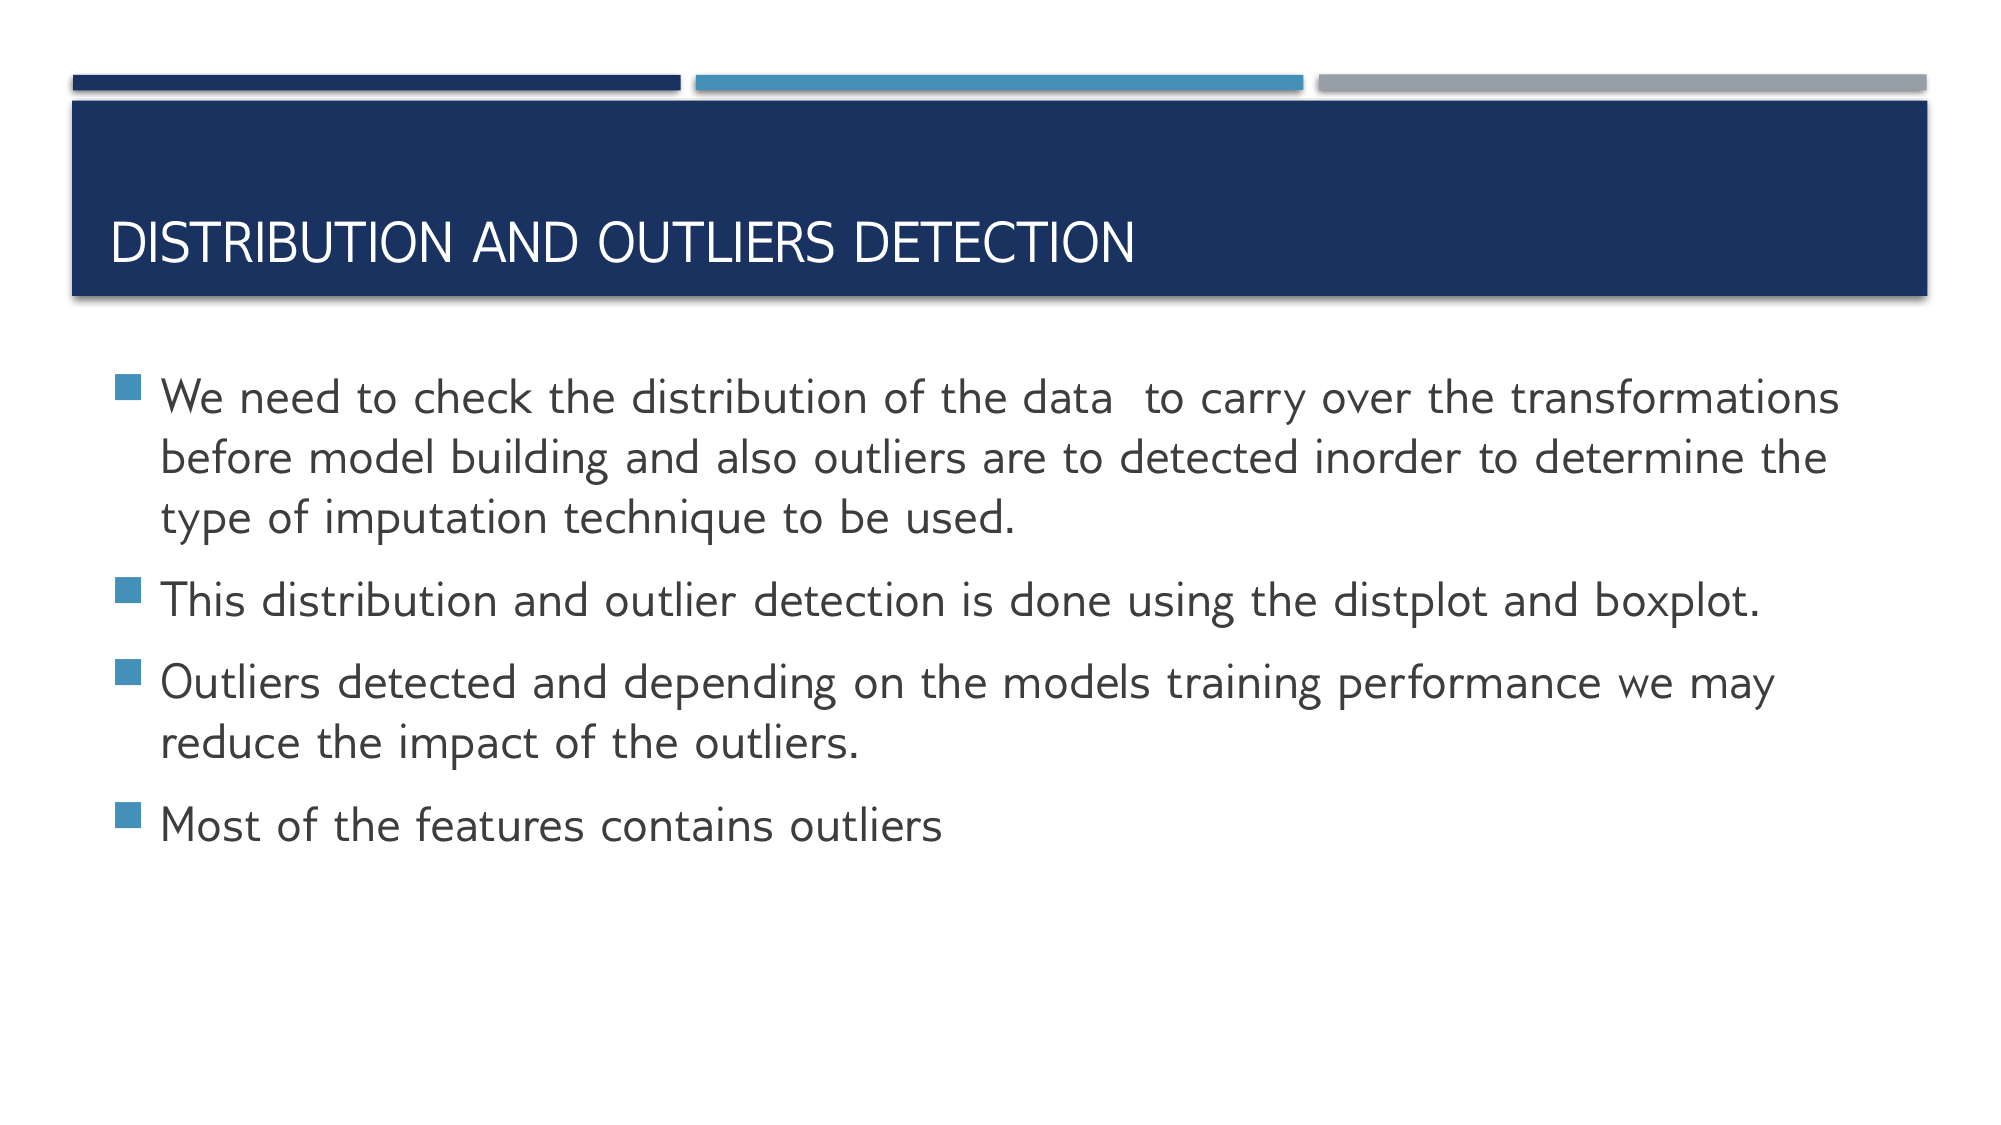

# Distribution and outliers detection
We need to check the distribution of the data  to carry over the transformations before model building and also outliers are to detected inorder to determine the type of imputation technique to be used.
This distribution and outlier detection is done using the distplot and boxplot.
Outliers detected and depending on the models training performance we may reduce the impact of the outliers.
Most of the features contains outliers